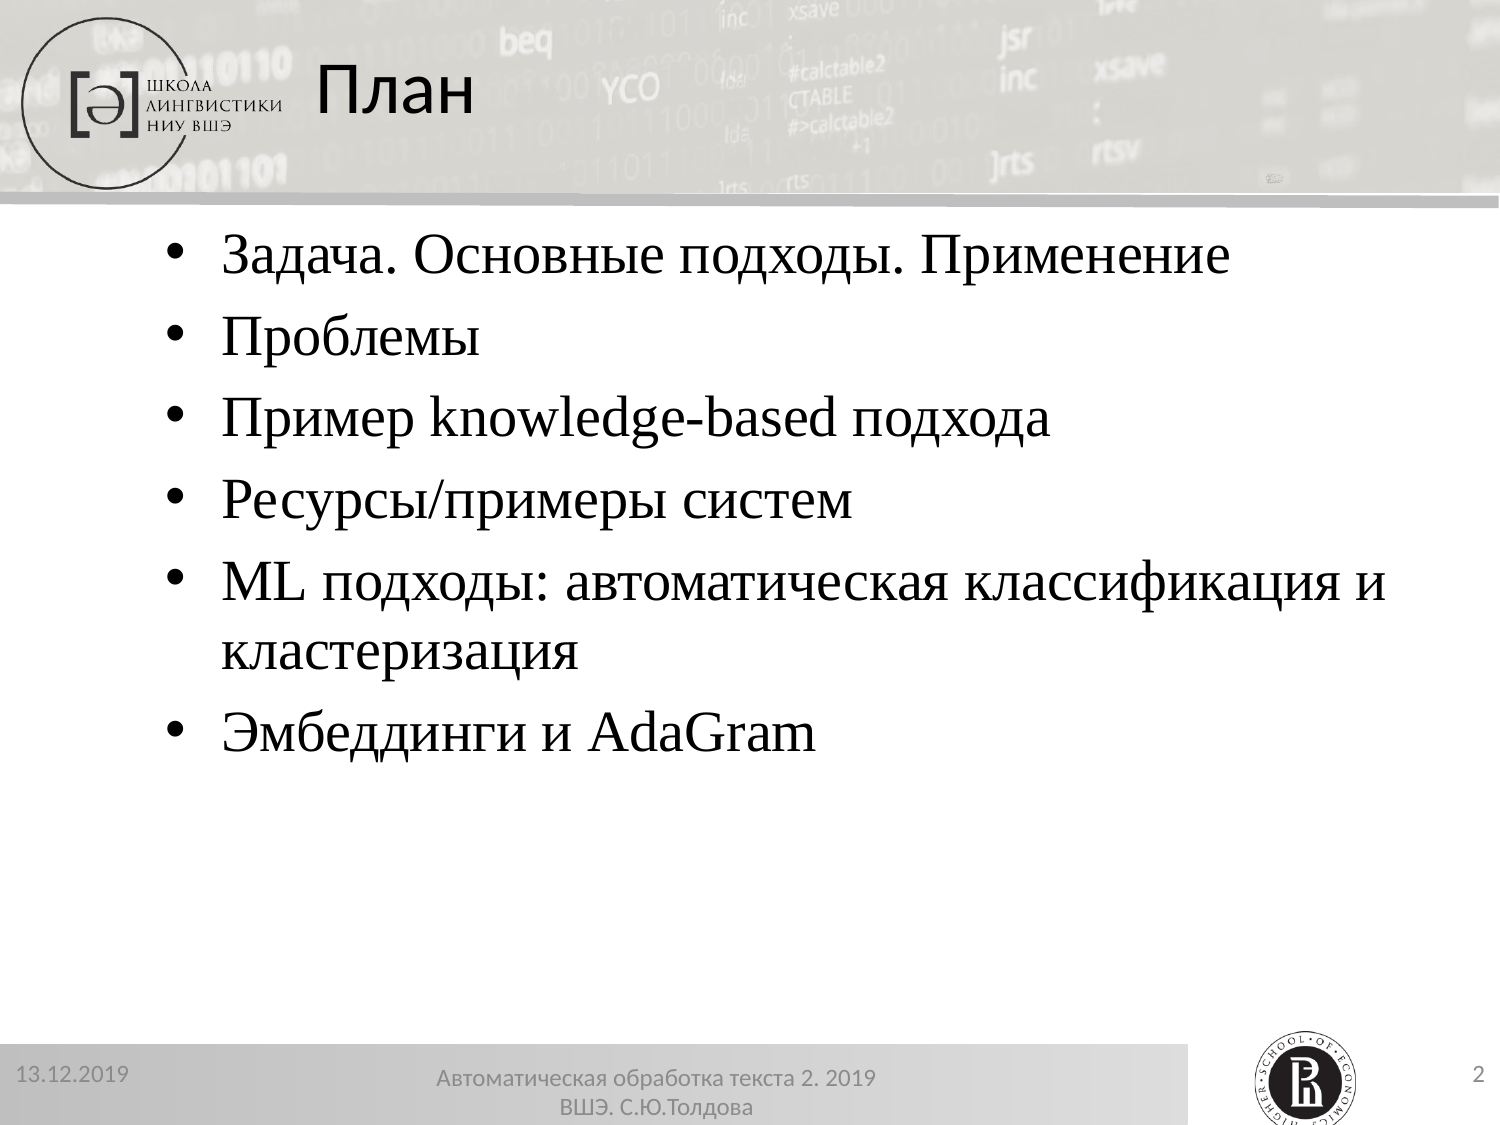

План
Задача. Основные подходы. Применение
Проблемы
Пример knowledge-based подхода
Ресурсы/примеры систем
ML подходы: автоматическая классификация и кластеризация
Эмбеддинги и AdaGram

13.12.2019
2
Автоматическая обработка текста 2. 2019 ВШЭ. С.Ю.Толдова